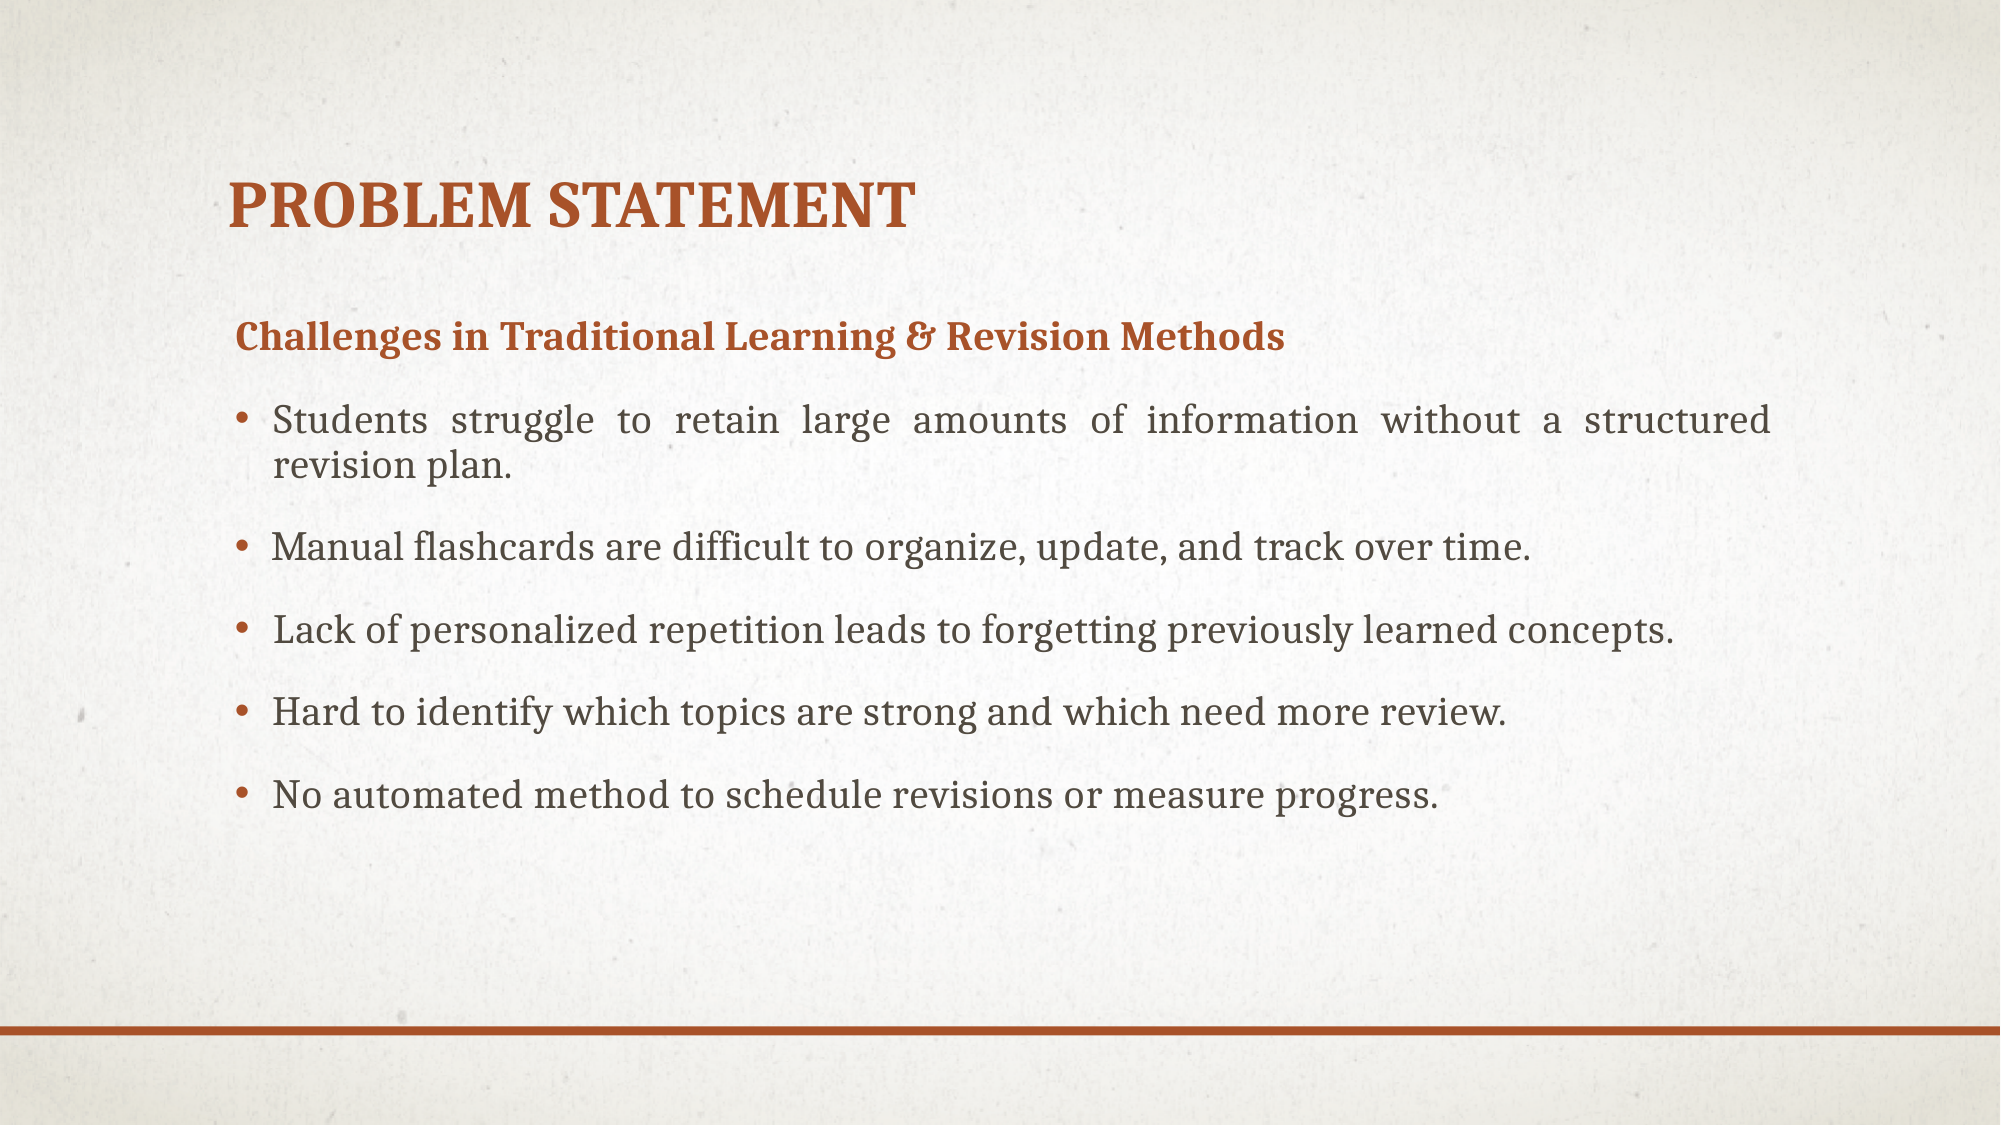

# PROBLEM STATEMENT
Challenges in Traditional Learning & Revision Methods
Students struggle to retain large amounts of information without a structured revision plan.
Manual flashcards are difficult to organize, update, and track over time.
Lack of personalized repetition leads to forgetting previously learned concepts.
Hard to identify which topics are strong and which need more review.
No automated method to schedule revisions or measure progress.